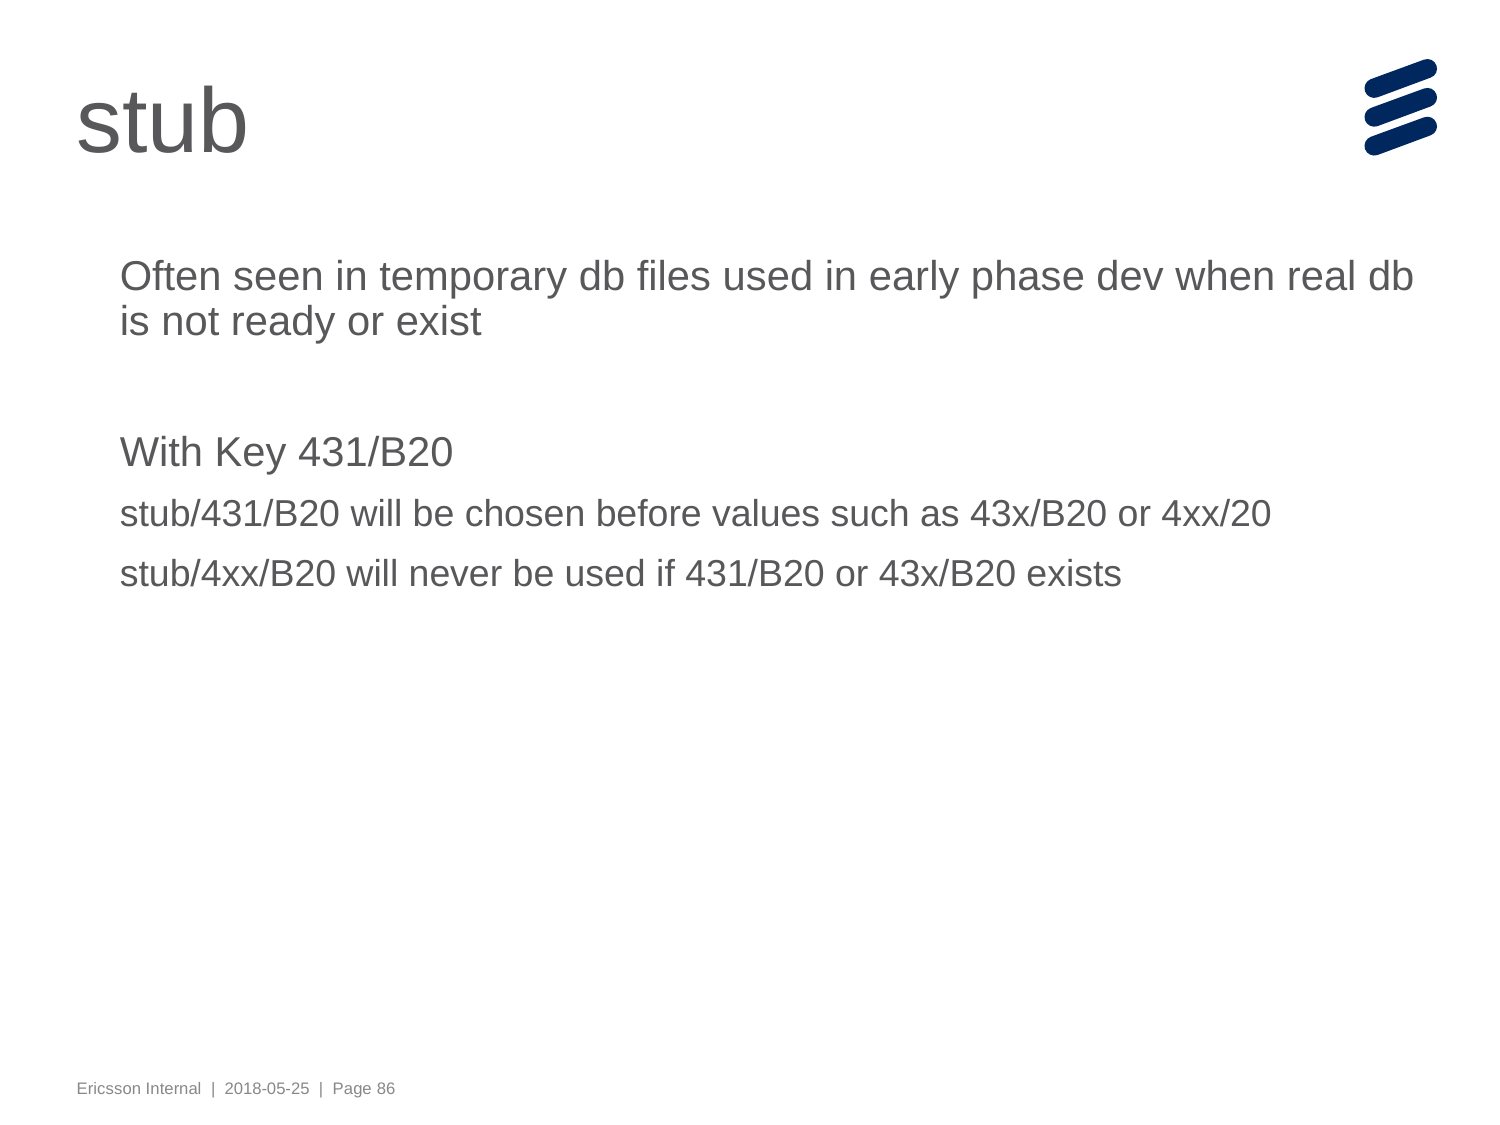

# stub
Often seen in temporary db files used in early phase dev when real db is not ready or exist

With Key 431/B20
stub/431/B20 will be chosen before values such as 43x/B20 or 4xx/20
stub/4xx/B20 will never be used if 431/B20 or 43x/B20 exists